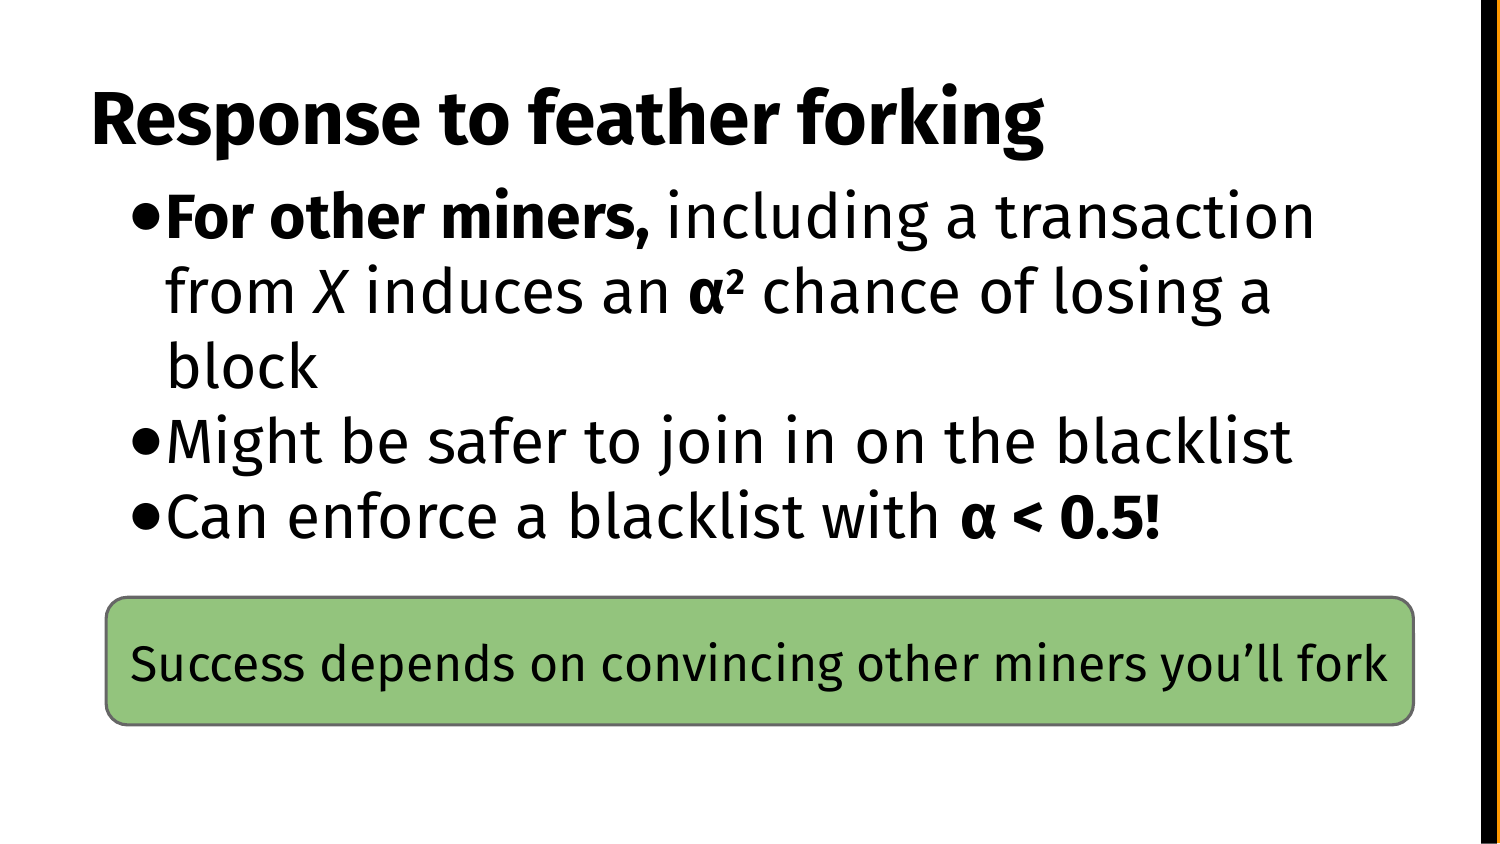

# Response to feather forking
For other miners, including a transaction from X induces an α2 chance of losing a block
Might be safer to join in on the blacklist
Can enforce a blacklist with α < 0.5!

Success depends on convincing other miners you’ll fork